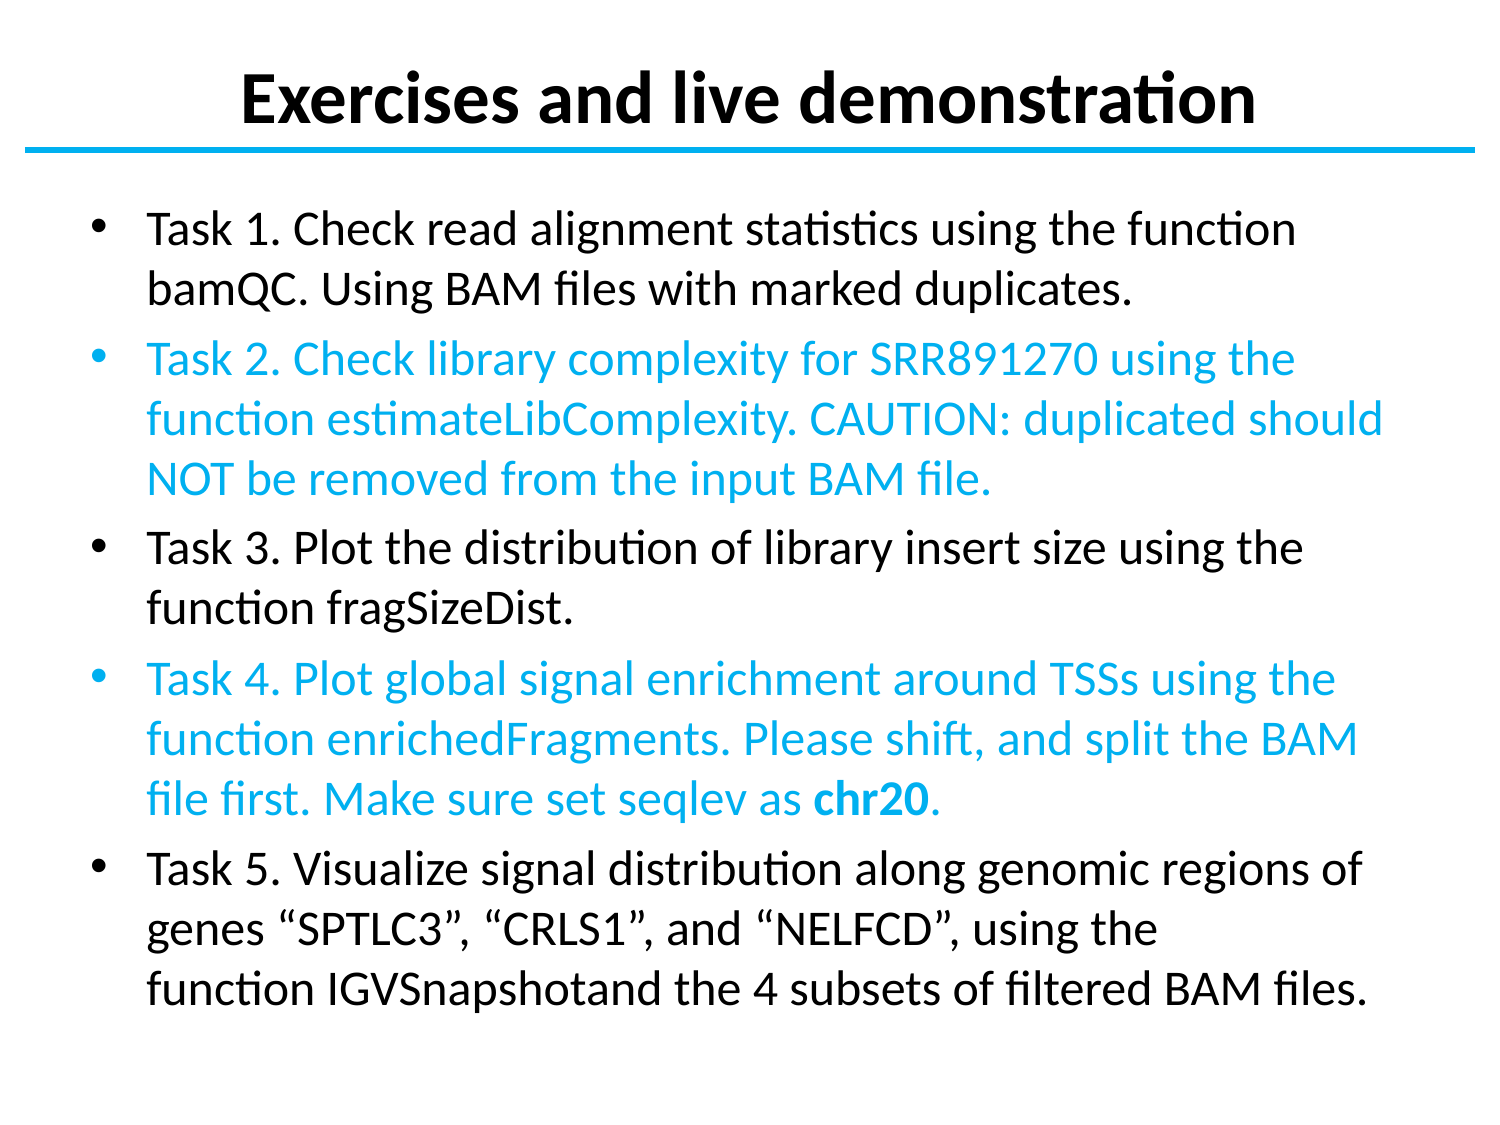

# Exercises and live demonstration
Task 1. Check read alignment statistics using the function bamQC. Using BAM files with marked duplicates.
Task 2. Check library complexity for SRR891270 using the function estimateLibComplexity. CAUTION: duplicated should NOT be removed from the input BAM file.
Task 3. Plot the distribution of library insert size using the function fragSizeDist.
Task 4. Plot global signal enrichment around TSSs using the function enrichedFragments. Please shift, and split the BAM file first. Make sure set seqlev as chr20.
Task 5. Visualize signal distribution along genomic regions of genes “SPTLC3”, “CRLS1”, and “NELFCD”, using the function IGVSnapshotand the 4 subsets of filtered BAM files.